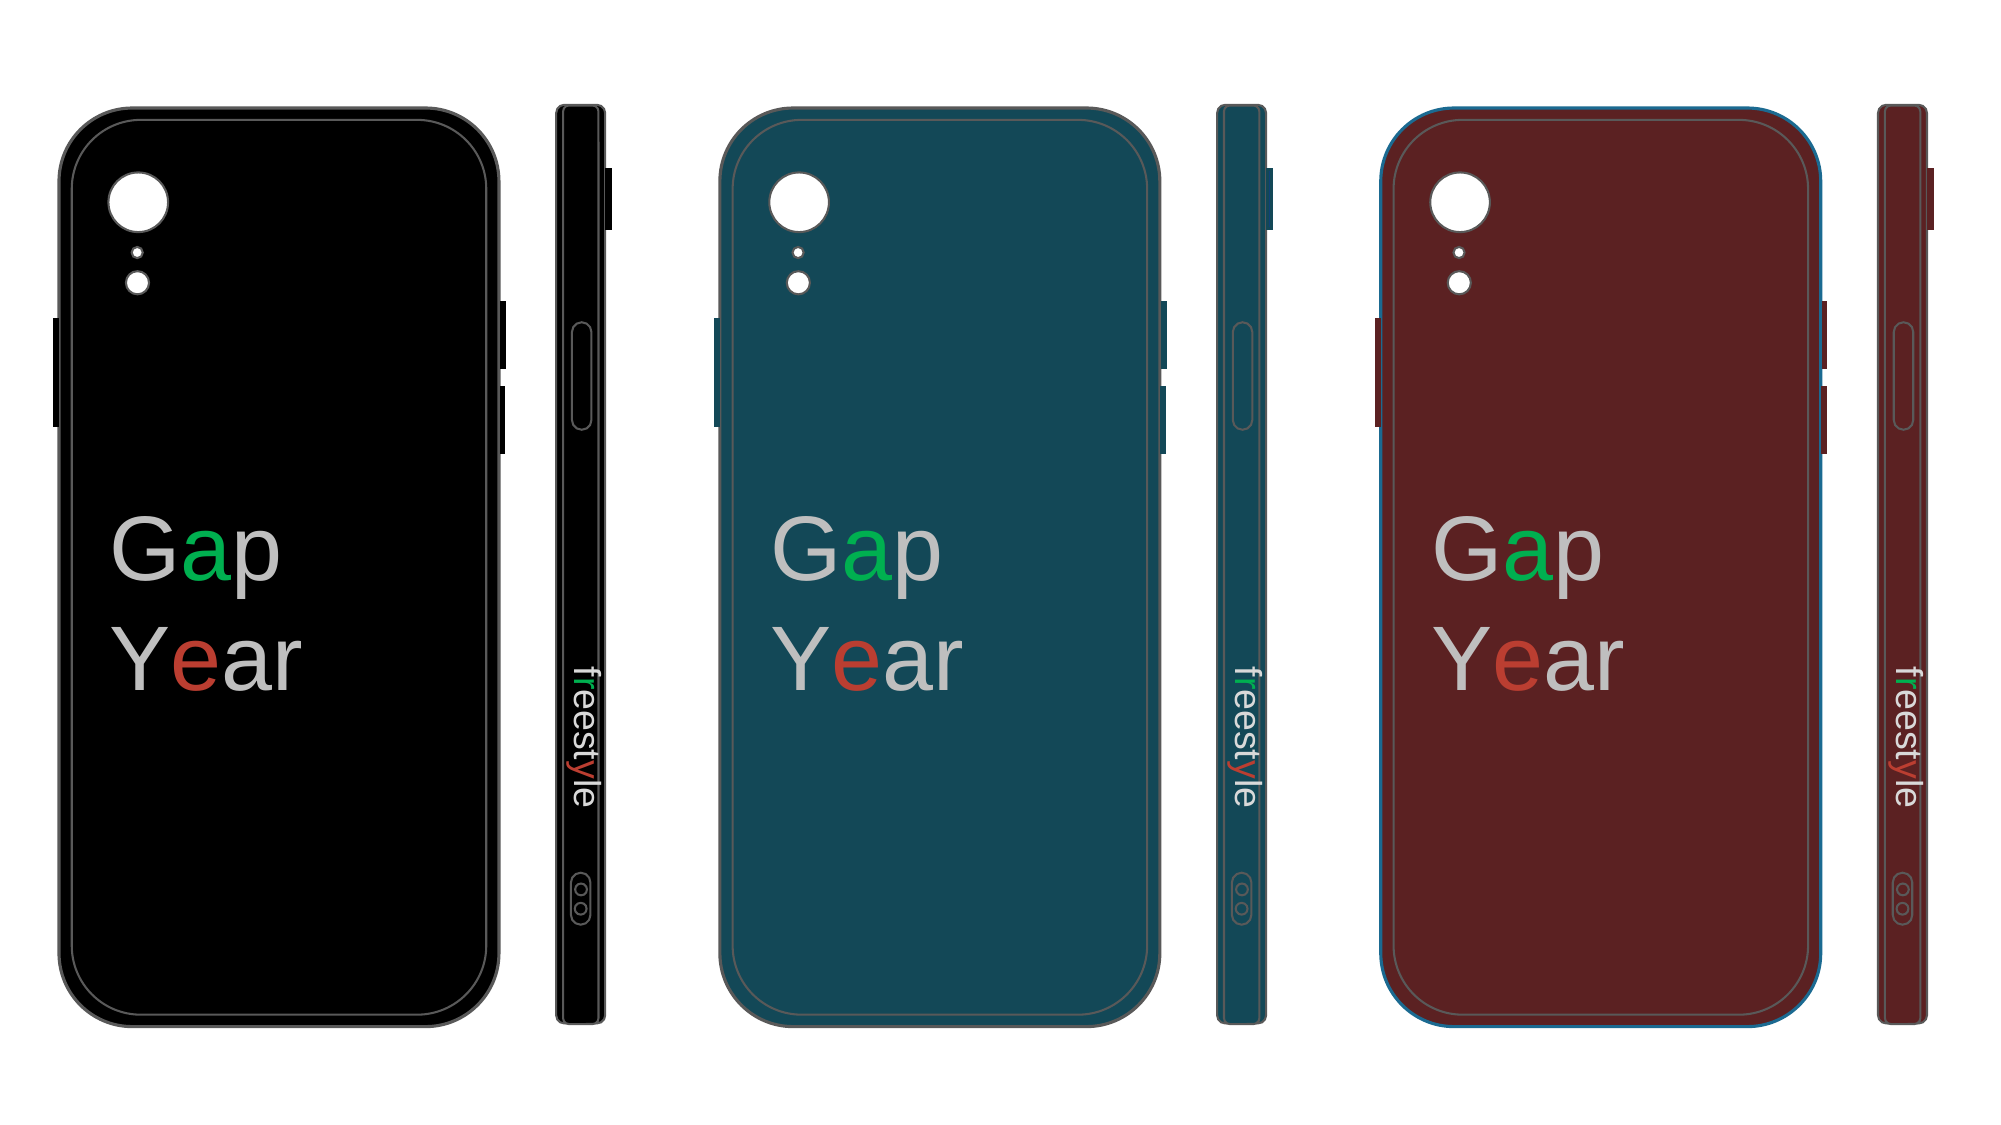

Gap Year
freestyle

Gap Year
Gap Year
freestyle
freestyle